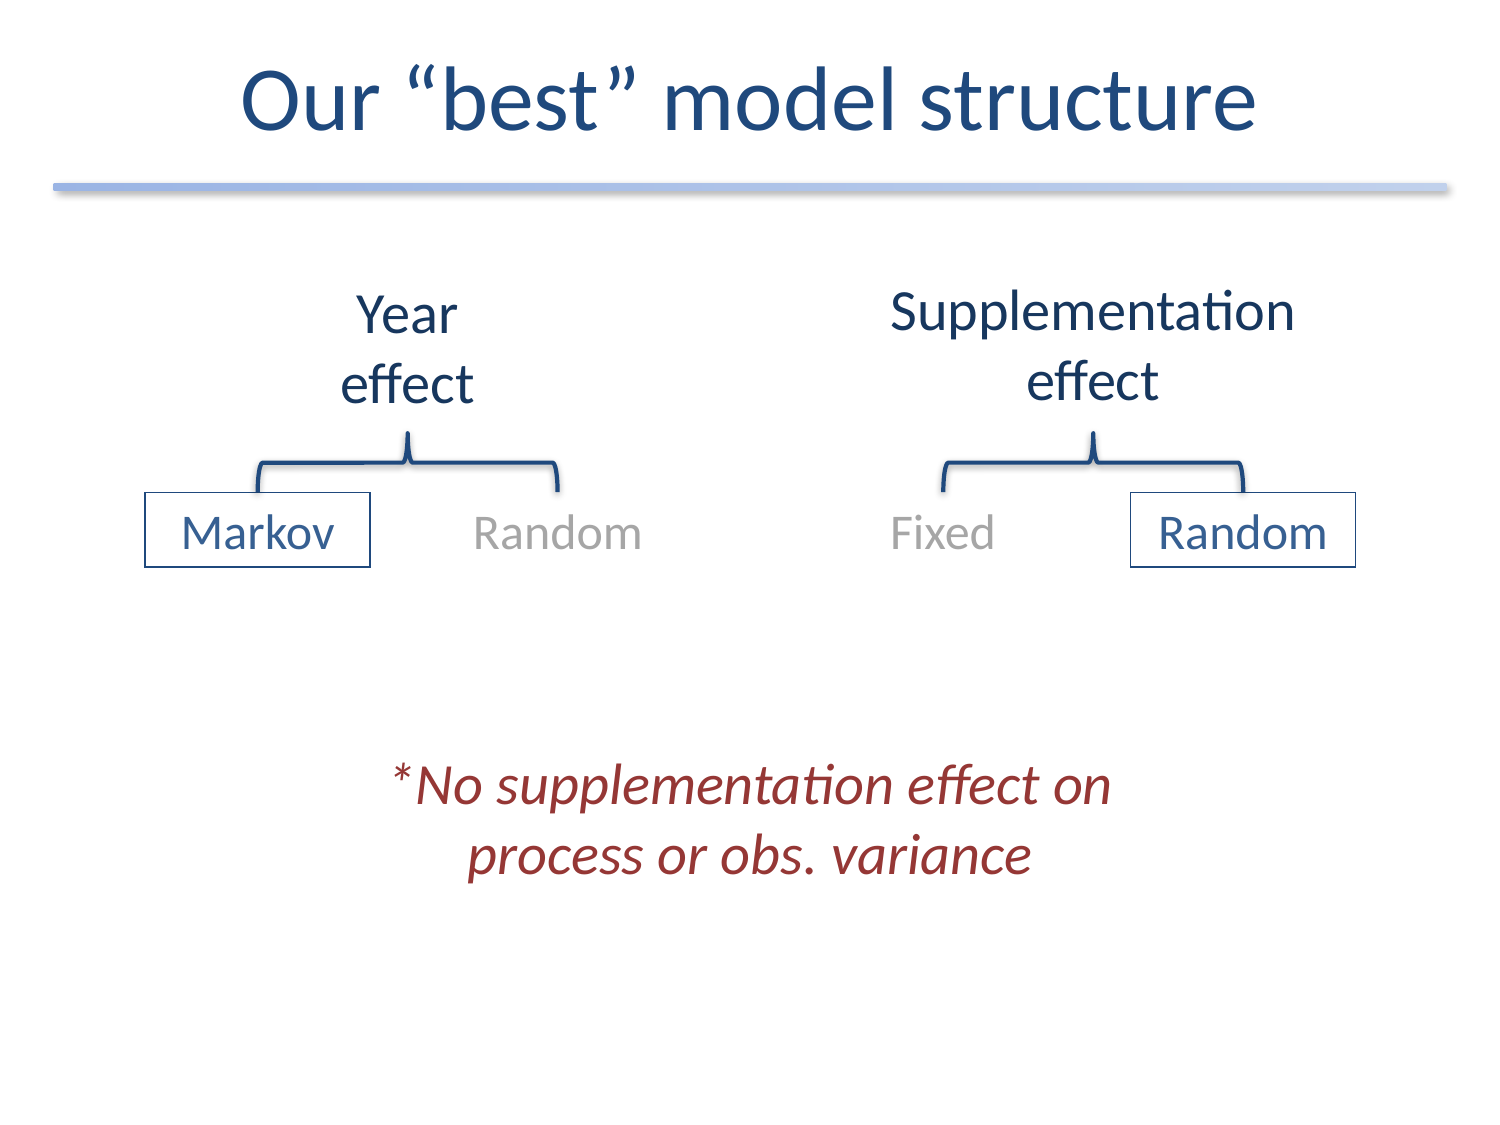

Our “best” model structure

Supplementation effect
Year effect

Markov
Random
Fixed
Random
*No supplementation effect on process or obs. variance